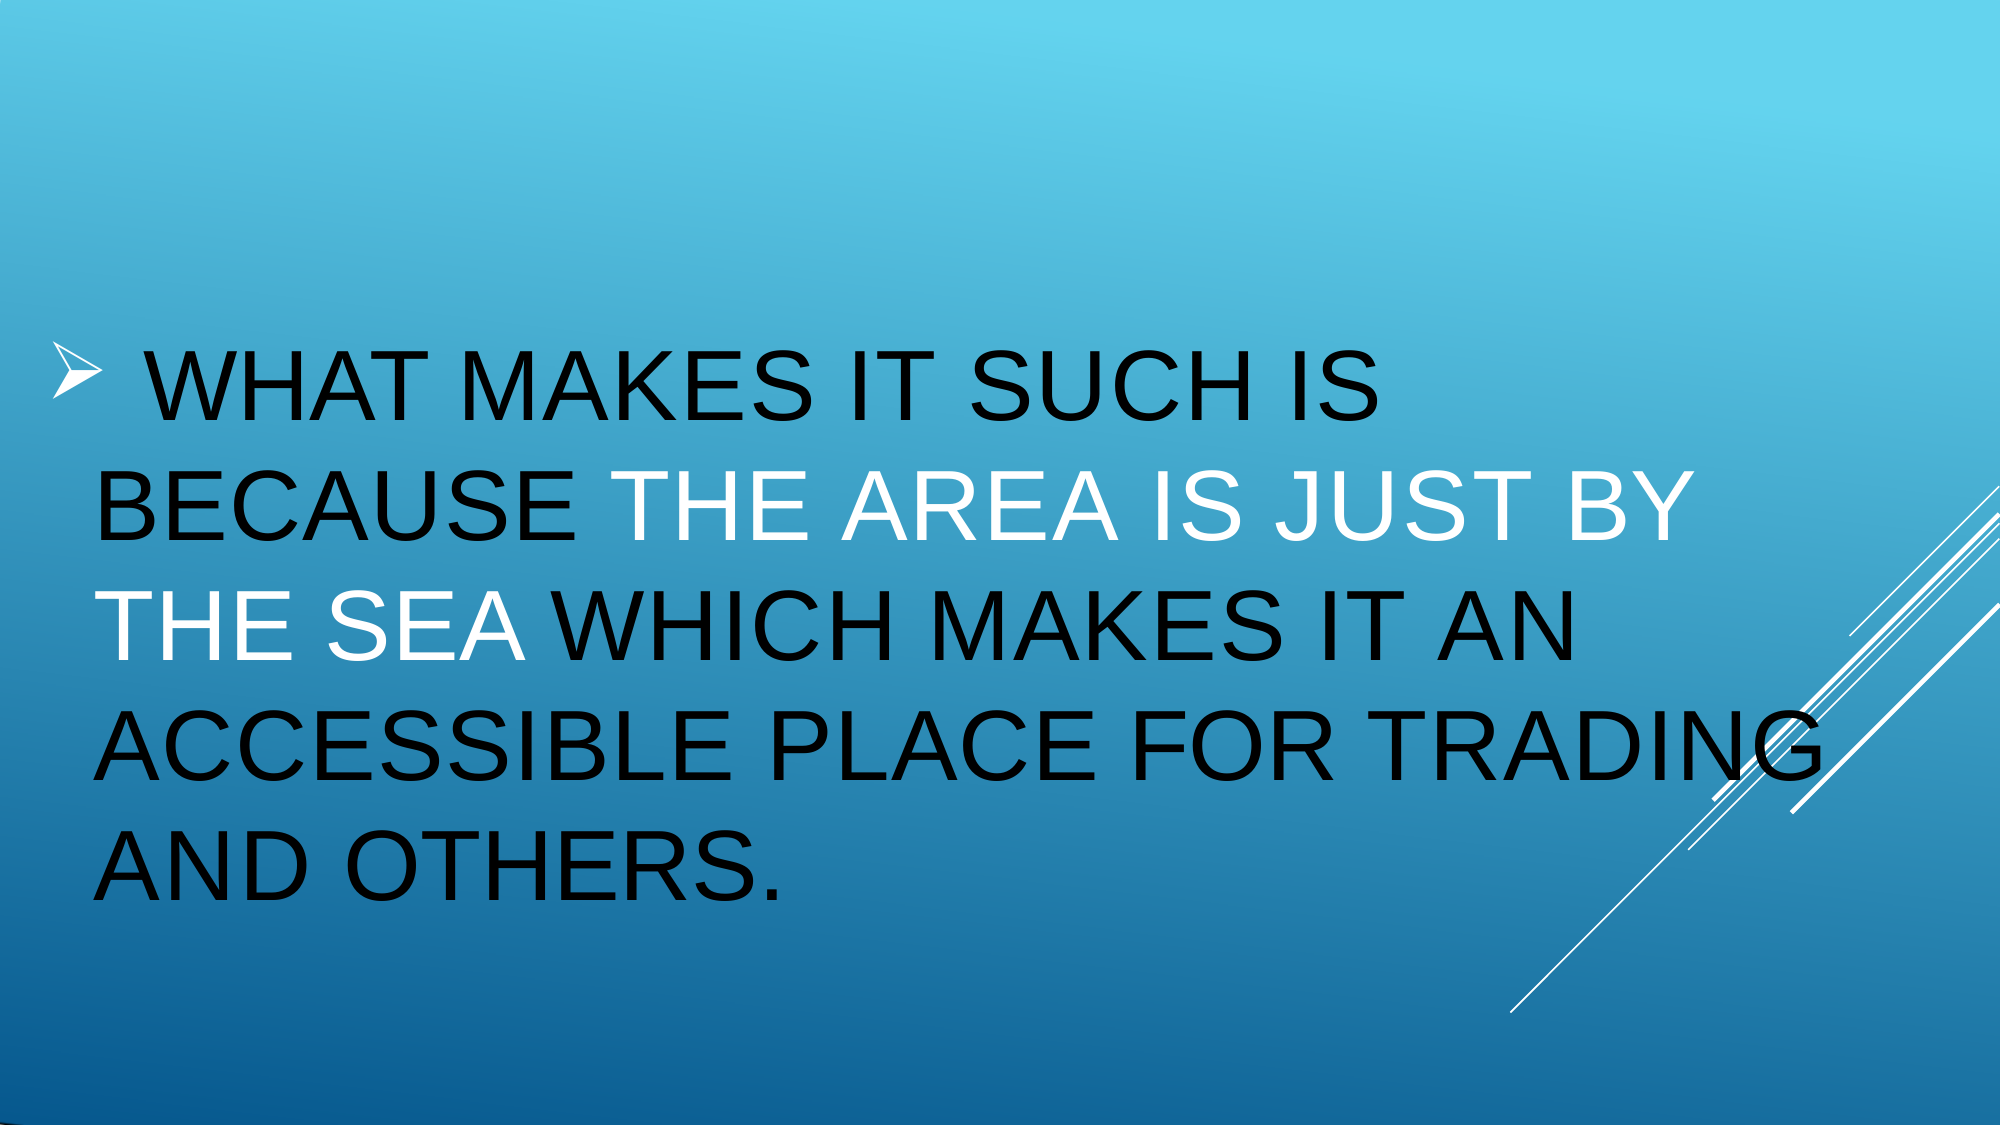

WHAT MAKES IT SUCH IS BECAUSE THE AREA IS JUST BY THE SEA WHICH MAKES IT AN ACCESSIBLE PLACE FOR TRADING AND OTHERS.